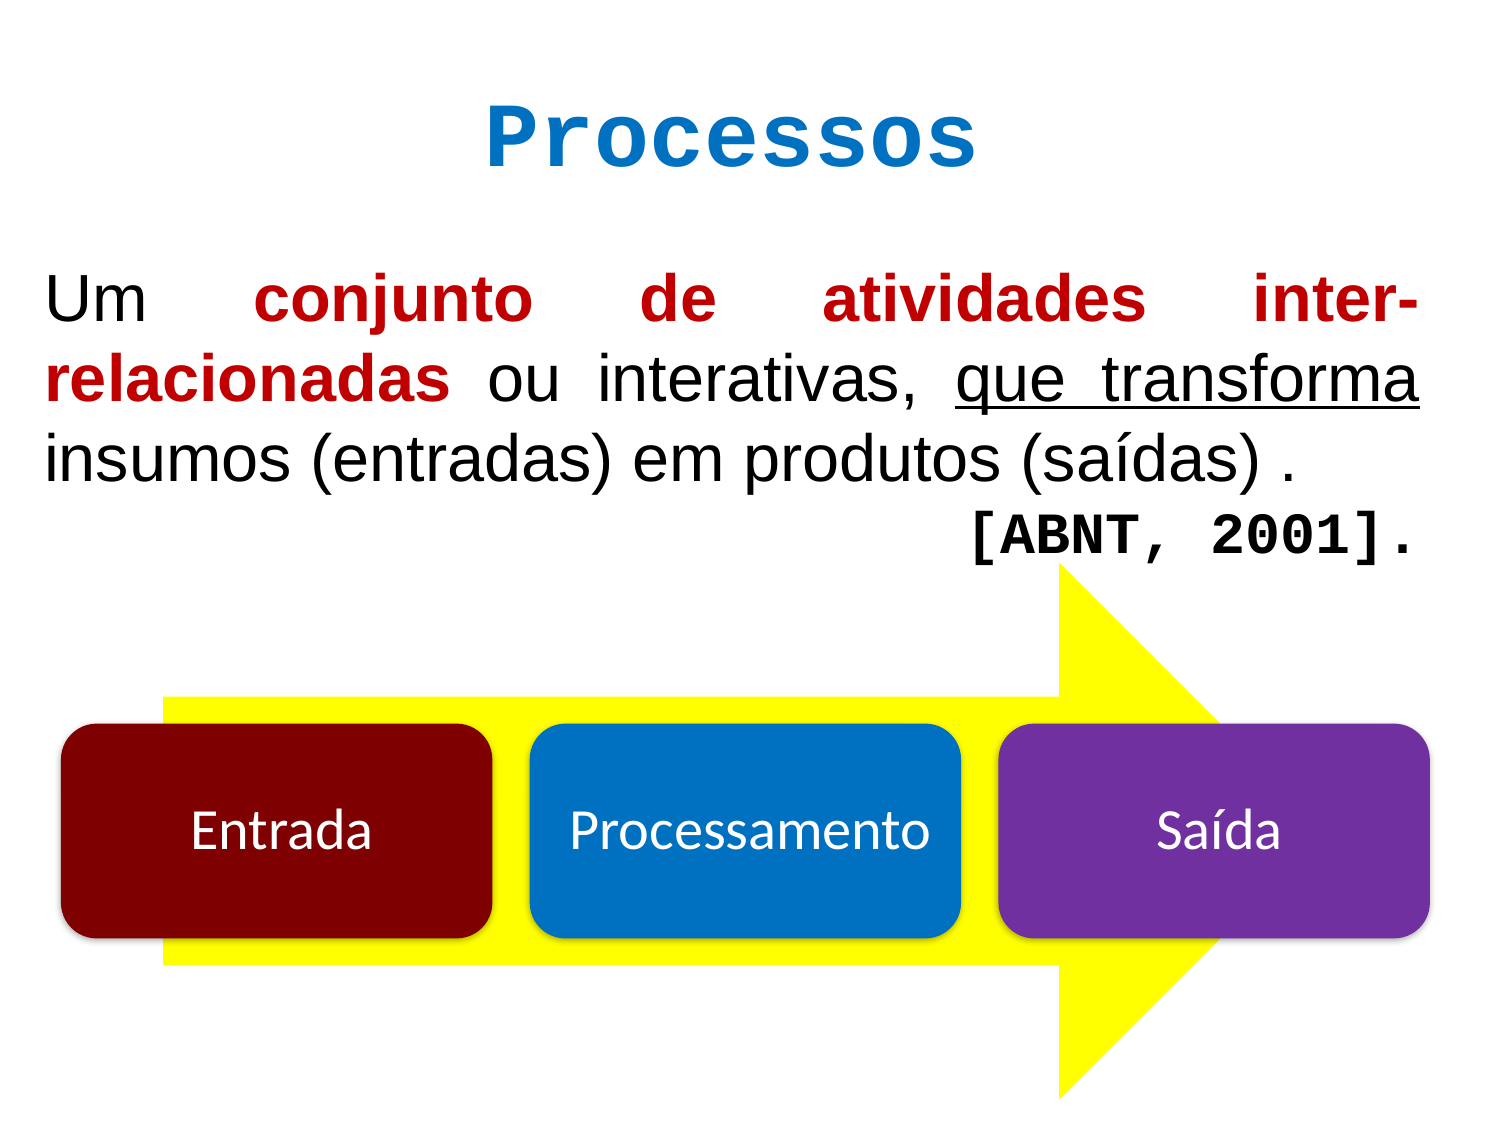

Processos

Um conjunto de atividades inter-relacionadas ou interativas, que transforma insumos (entradas) em produtos (saídas) .
[ABNT, 2001].
Entrada
Processamento
Saída